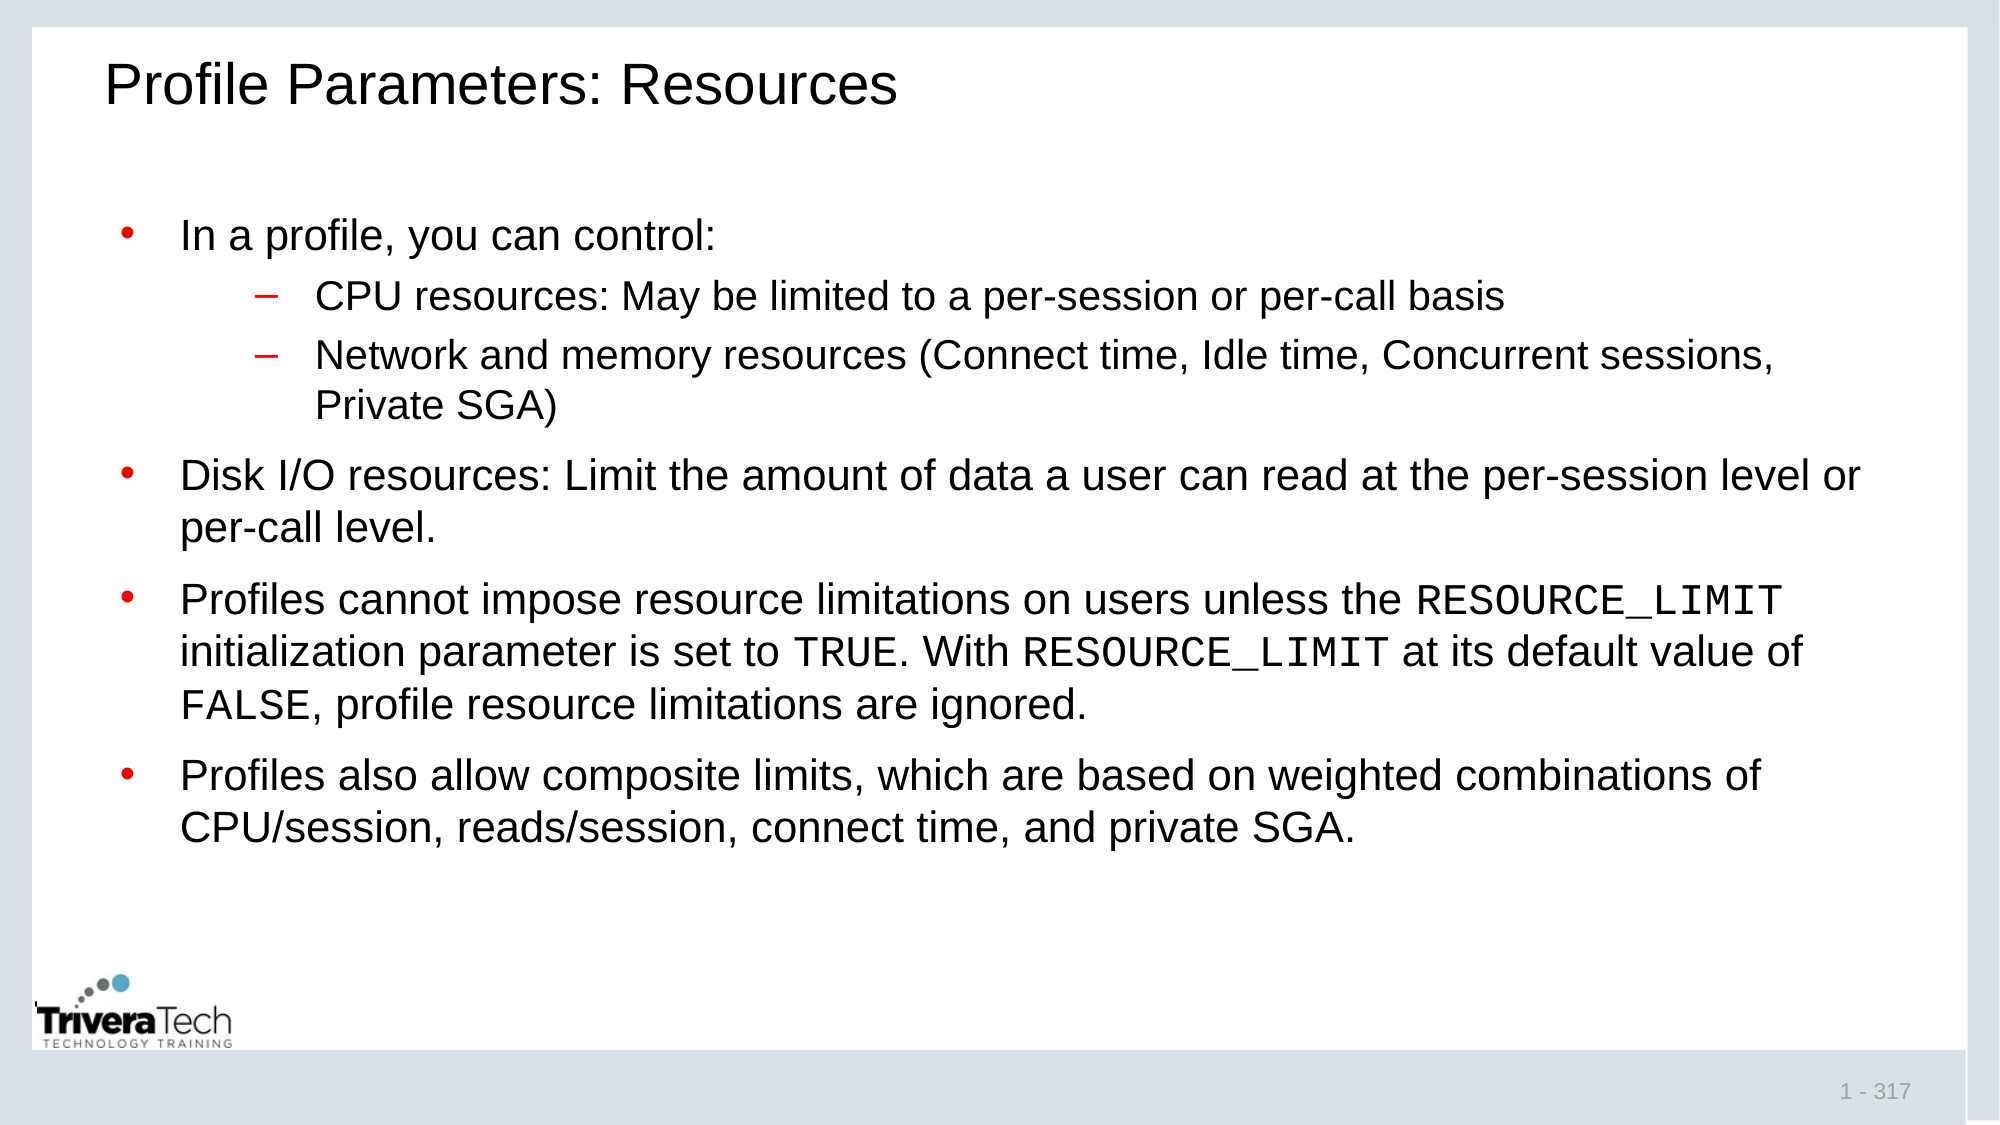

# Profile Parameters: Resources
In a profile, you can control:
CPU resources: May be limited to a per-session or per-call basis
Network and memory resources (Connect time, Idle time, Concurrent sessions, Private SGA)
Disk I/O resources: Limit the amount of data a user can read at the per-session level or per-call level.
Profiles cannot impose resource limitations on users unless the RESOURCE_LIMIT  initialization parameter is set to TRUE. With RESOURCE_LIMIT at its default value of  FALSE, profile resource limitations are ignored.
Profiles also allow composite limits, which are based on weighted combinations of CPU/session, reads/session, connect time, and private SGA.